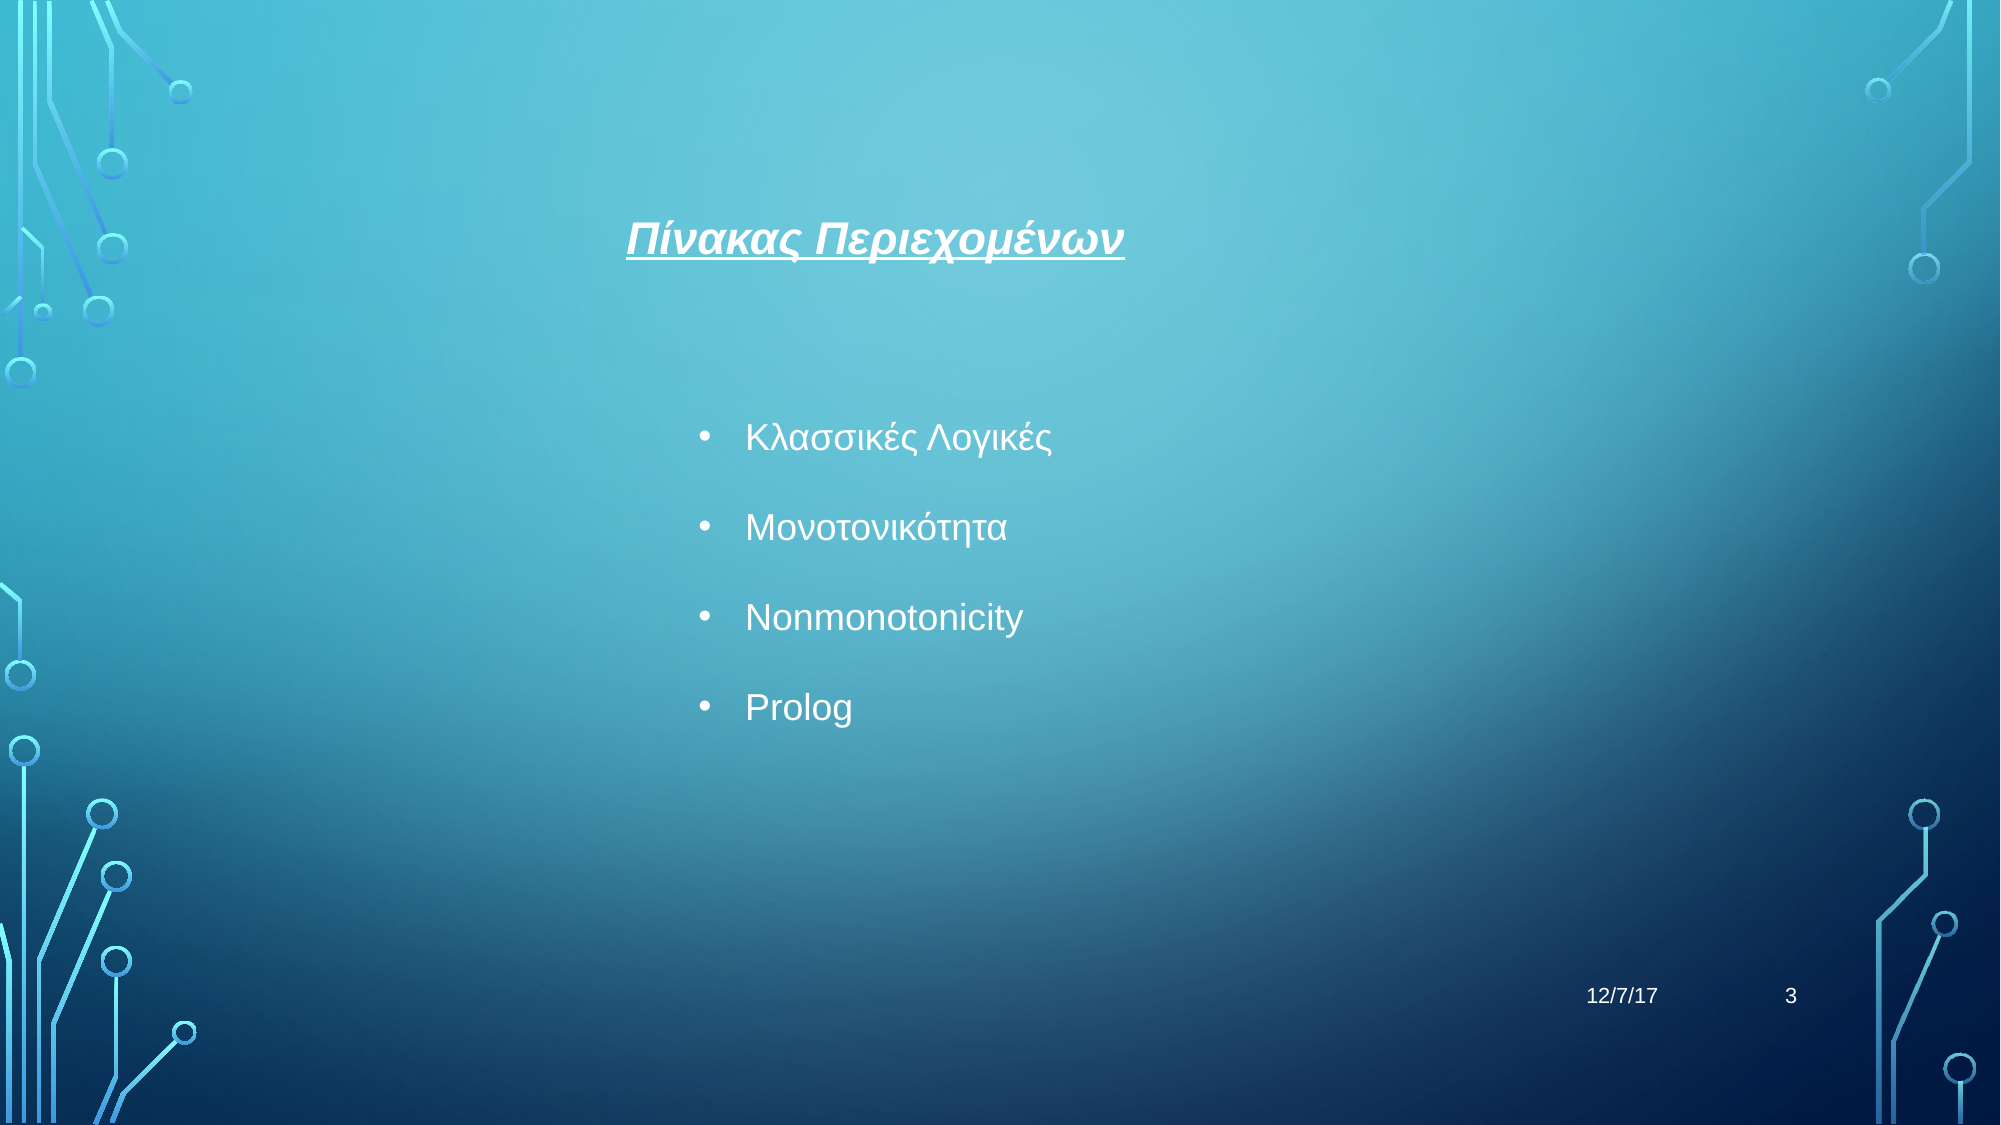

Πίνακας Περιεχομένων
Κλασσικές Λογικές

Μονοτονικότητα

Nonmonotonicity

Prolog

3
12/7/17